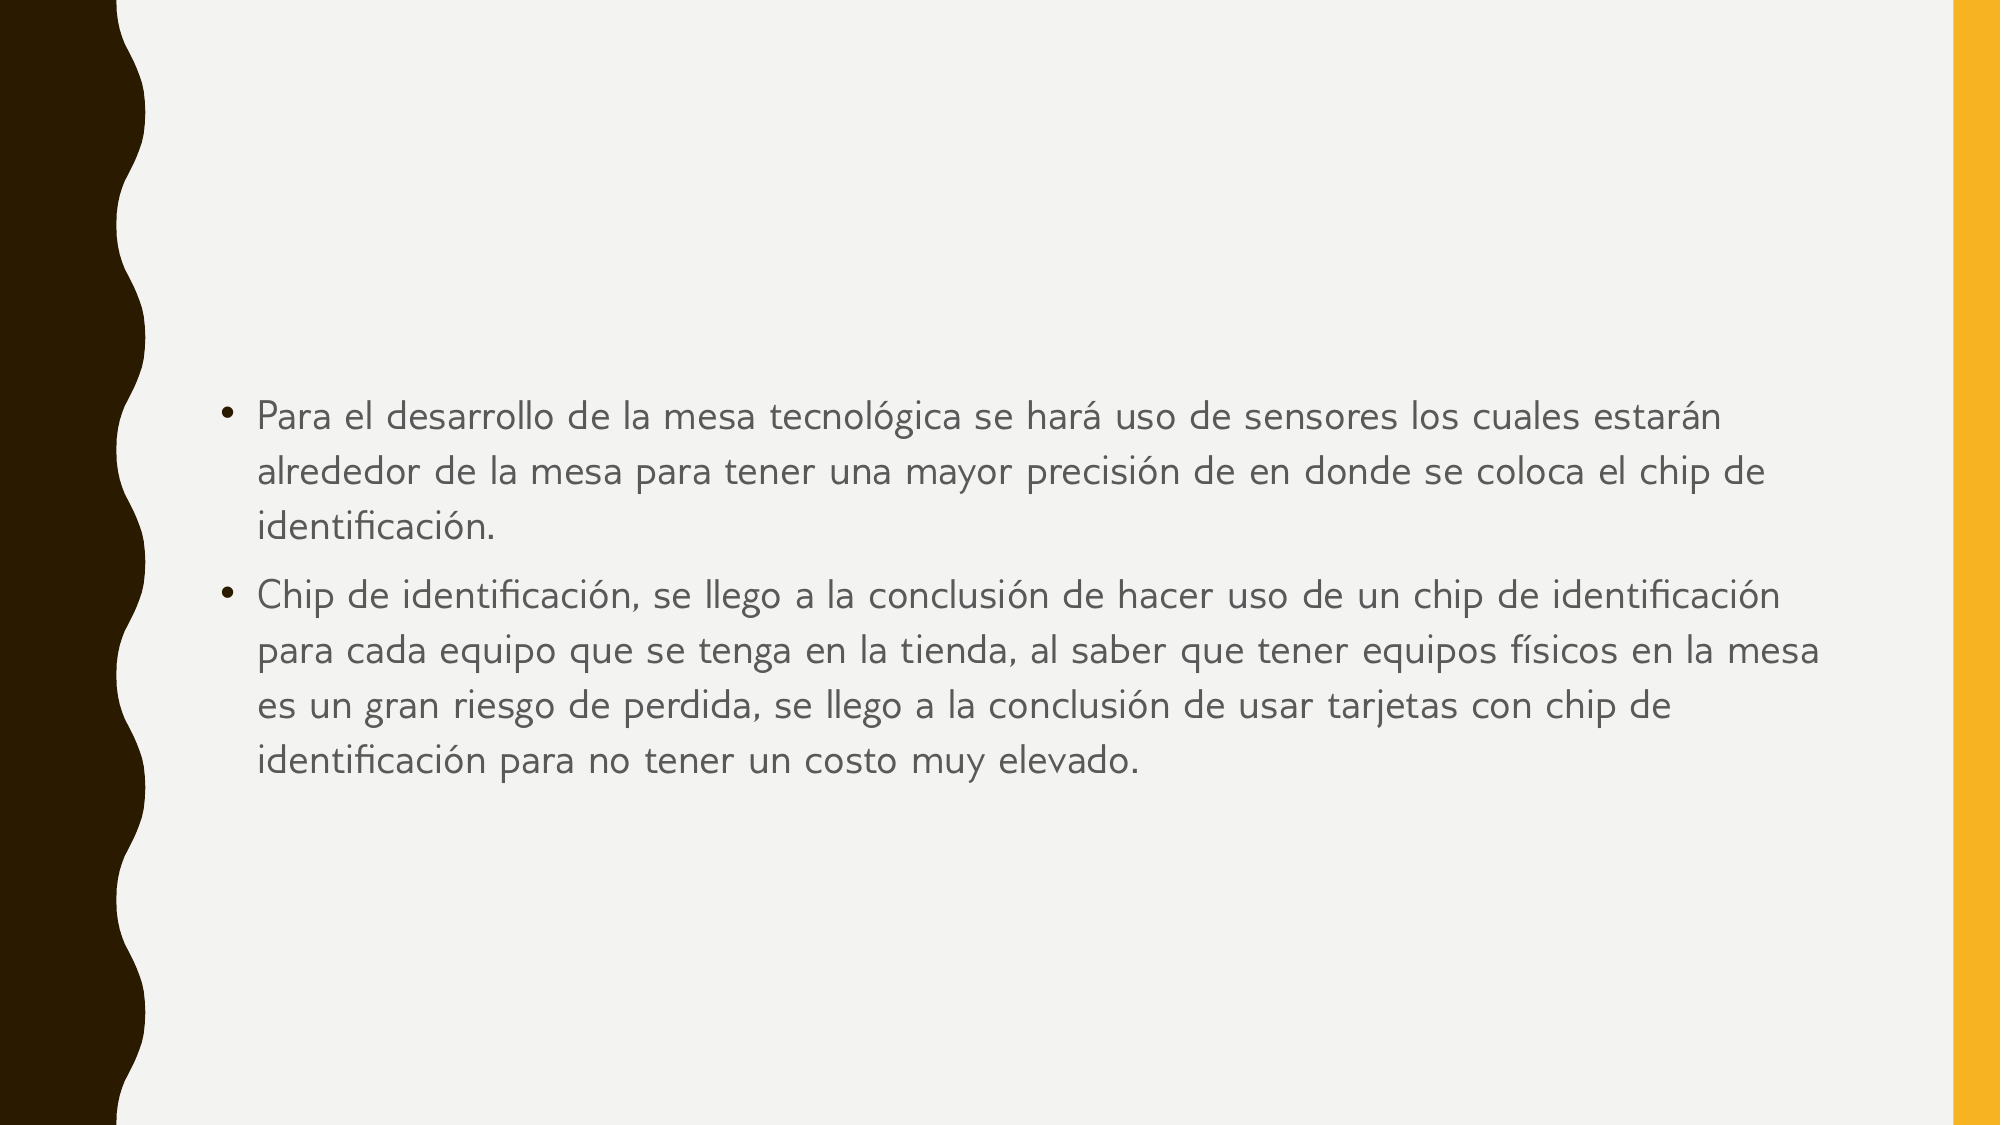

#
Para el desarrollo de la mesa tecnológica se hará uso de sensores los cuales estarán alrededor de la mesa para tener una mayor precisión de en donde se coloca el chip de identificación.
Chip de identificación, se llego a la conclusión de hacer uso de un chip de identificación para cada equipo que se tenga en la tienda, al saber que tener equipos físicos en la mesa es un gran riesgo de perdida, se llego a la conclusión de usar tarjetas con chip de identificación para no tener un costo muy elevado.